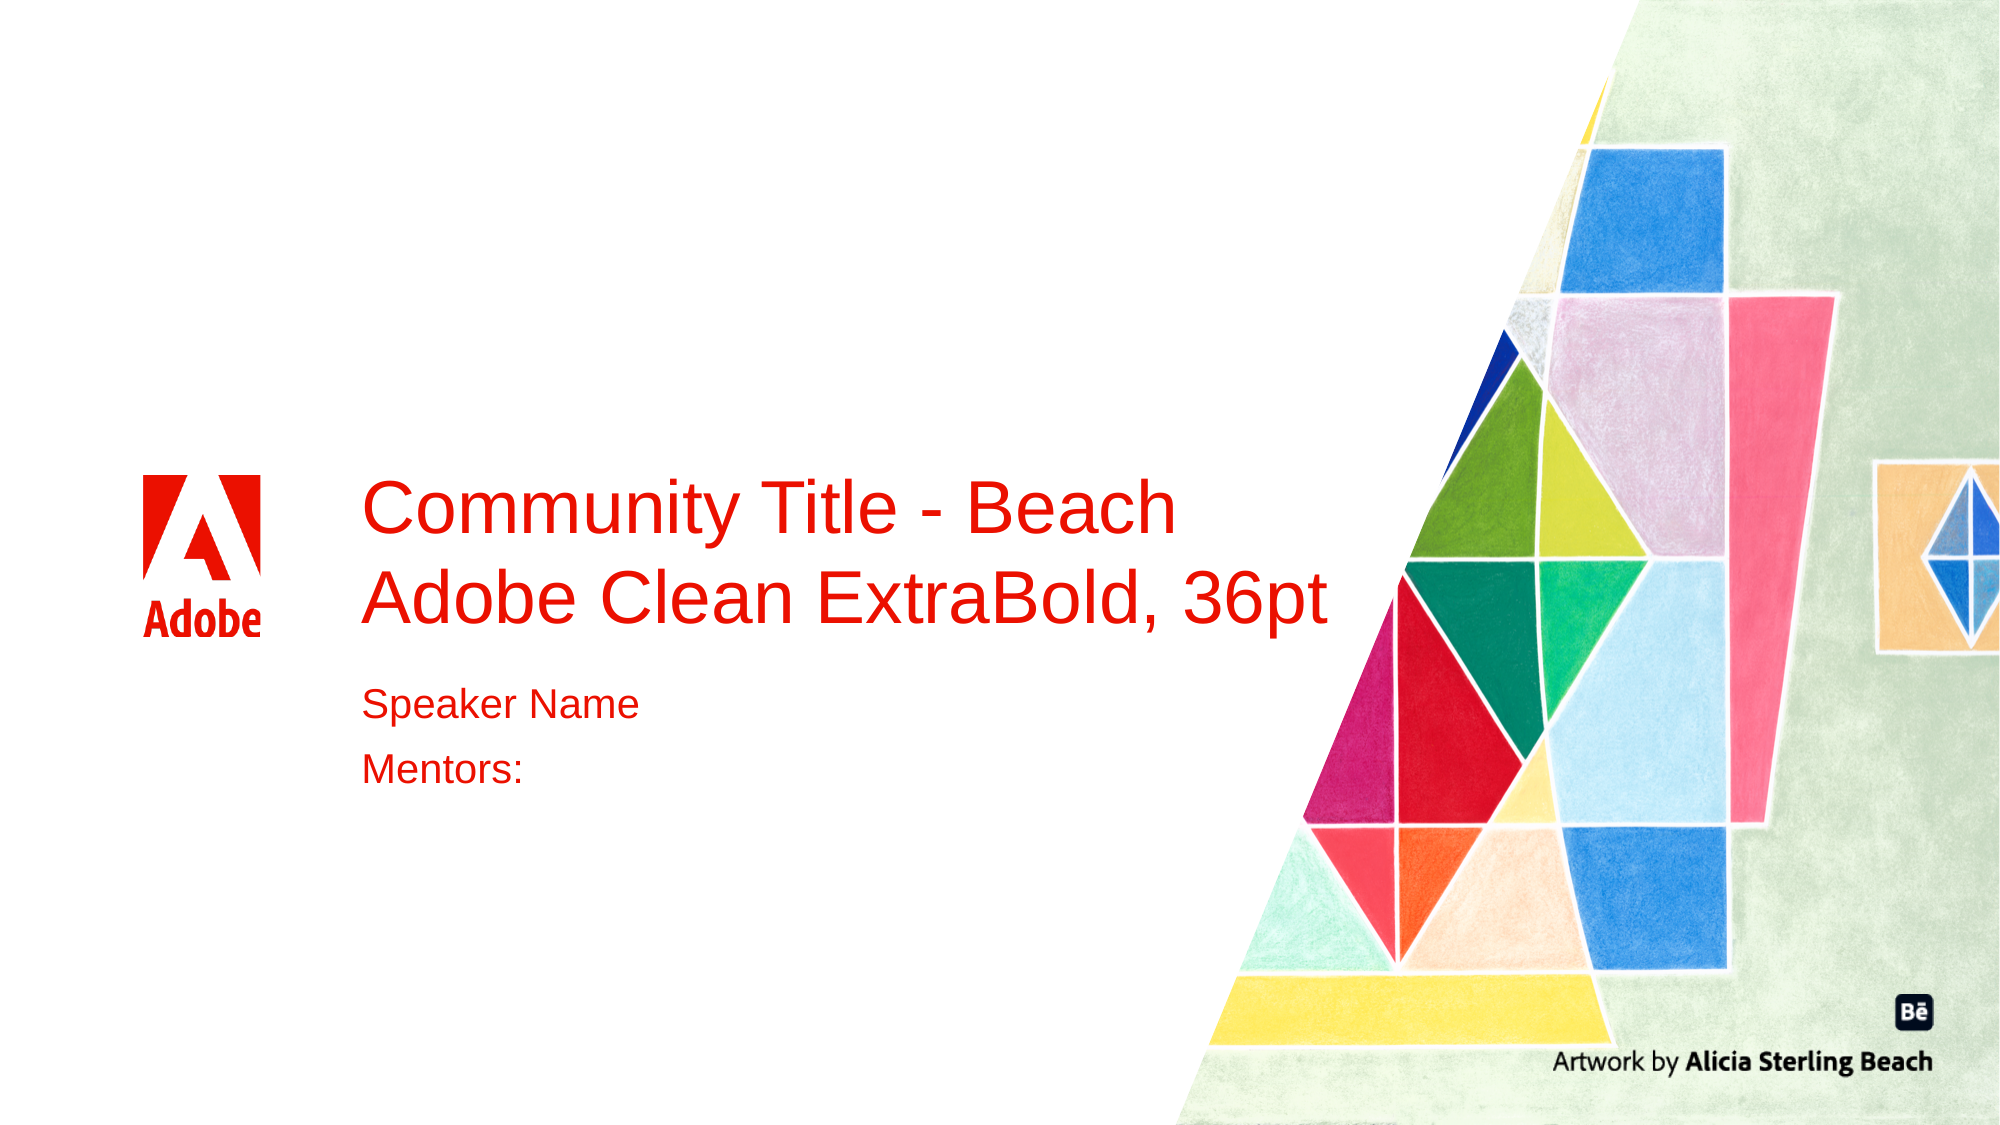

# Community Title - Beach Adobe Clean ExtraBold, 36pt
Speaker Name
Mentors: